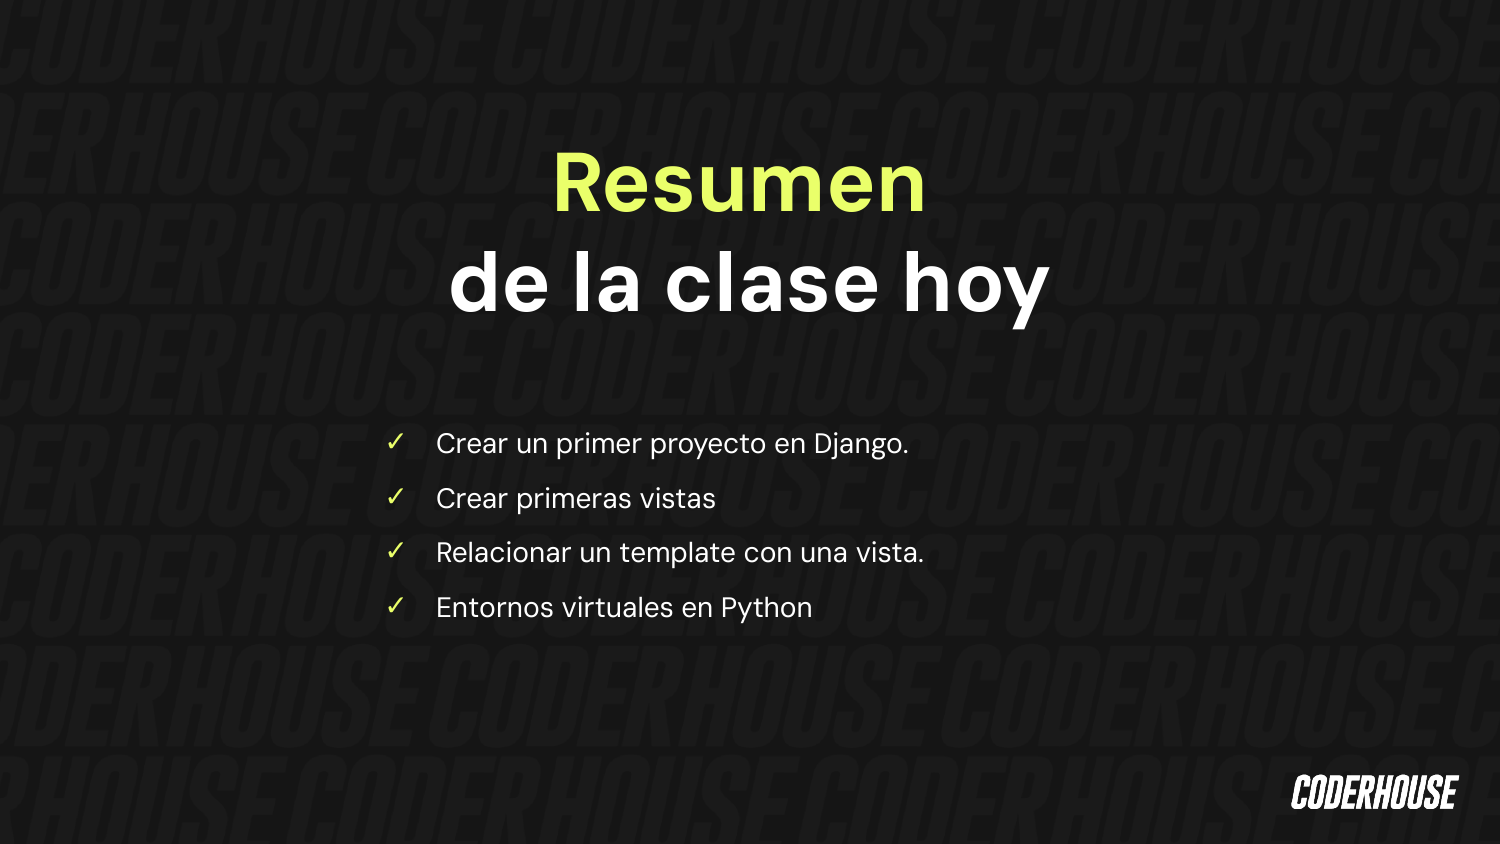

Resumen
de la clase hoy
Crear un primer proyecto en Django.
Crear primeras vistas
Relacionar un template con una vista.
Entornos virtuales en Python